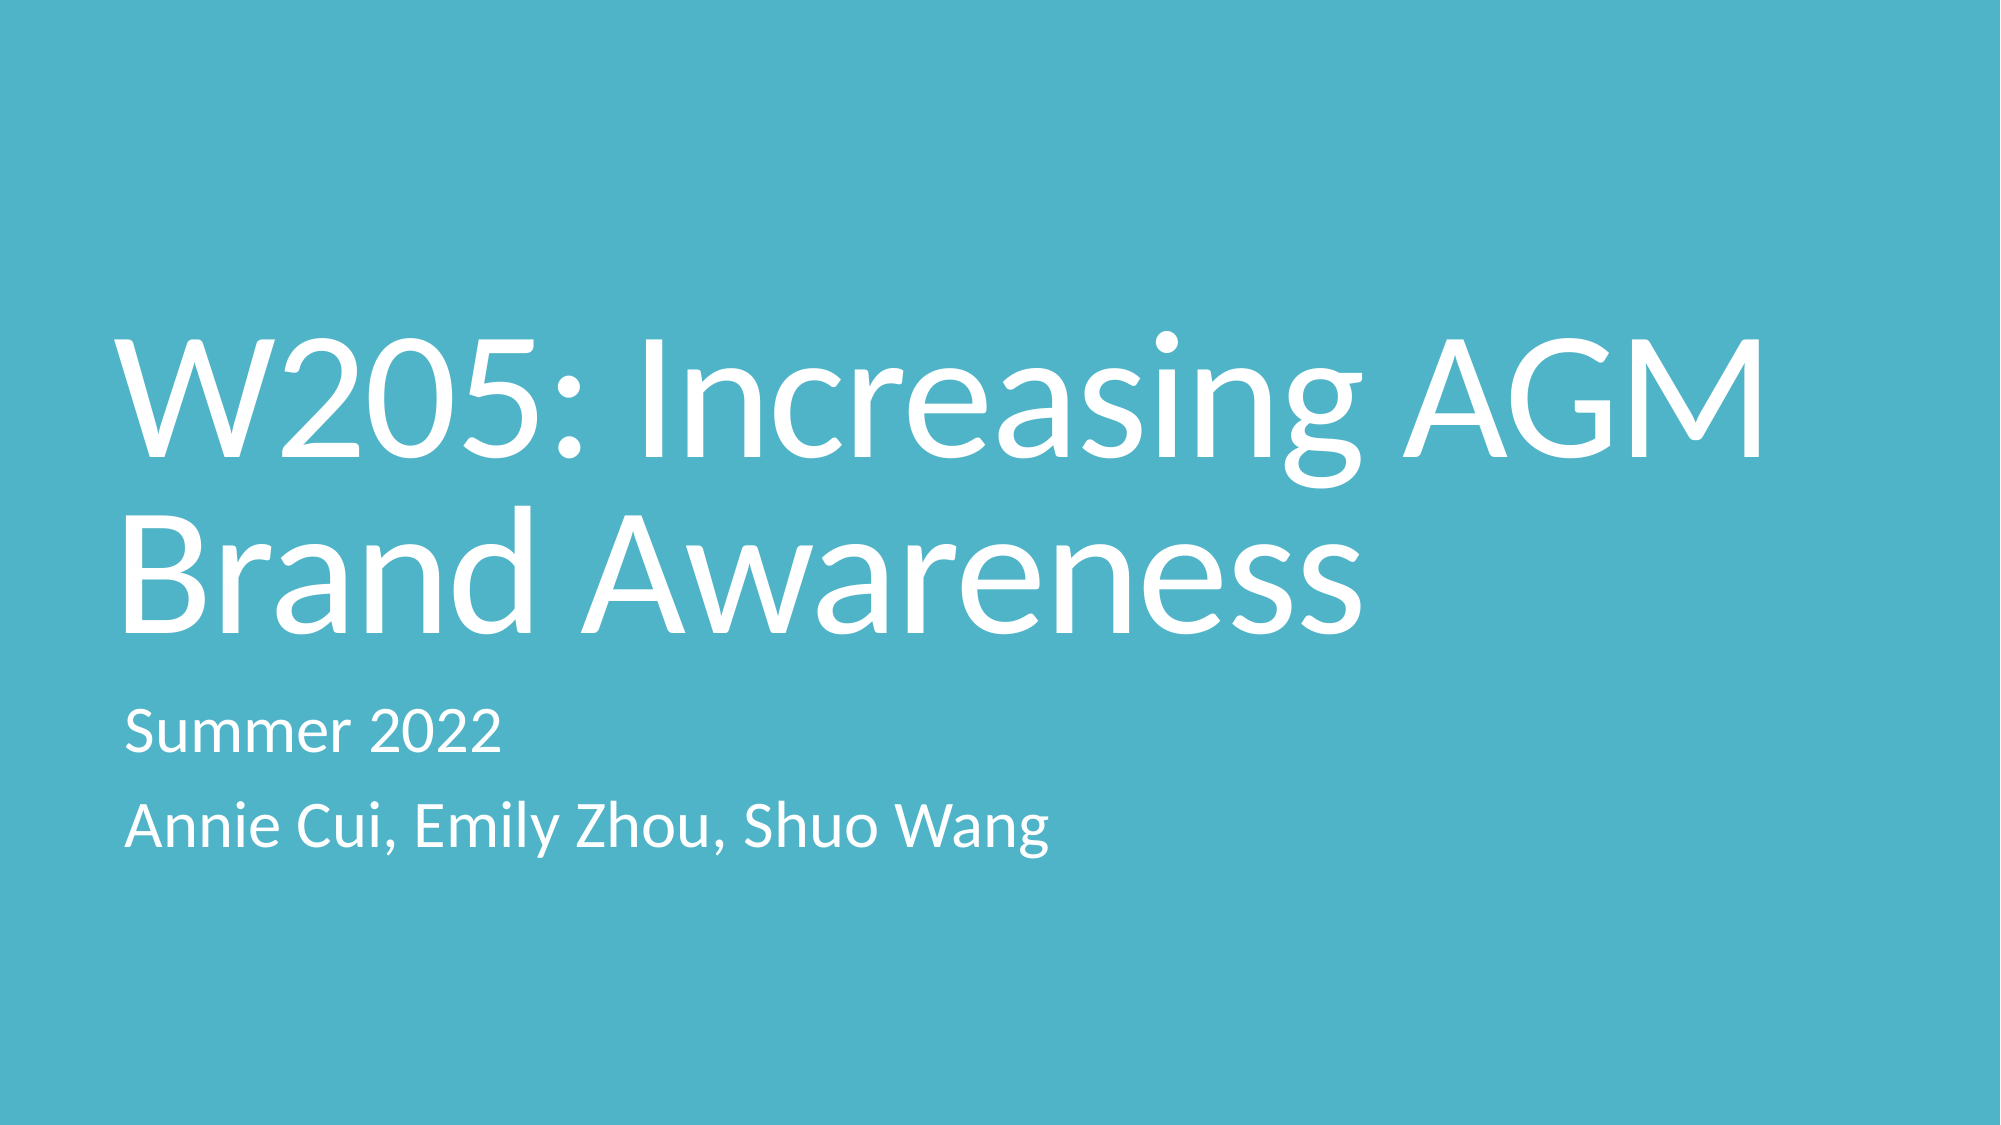

# W205: Increasing AGM Brand Awareness
Summer 2022
Annie Cui, Emily Zhou, Shuo Wang